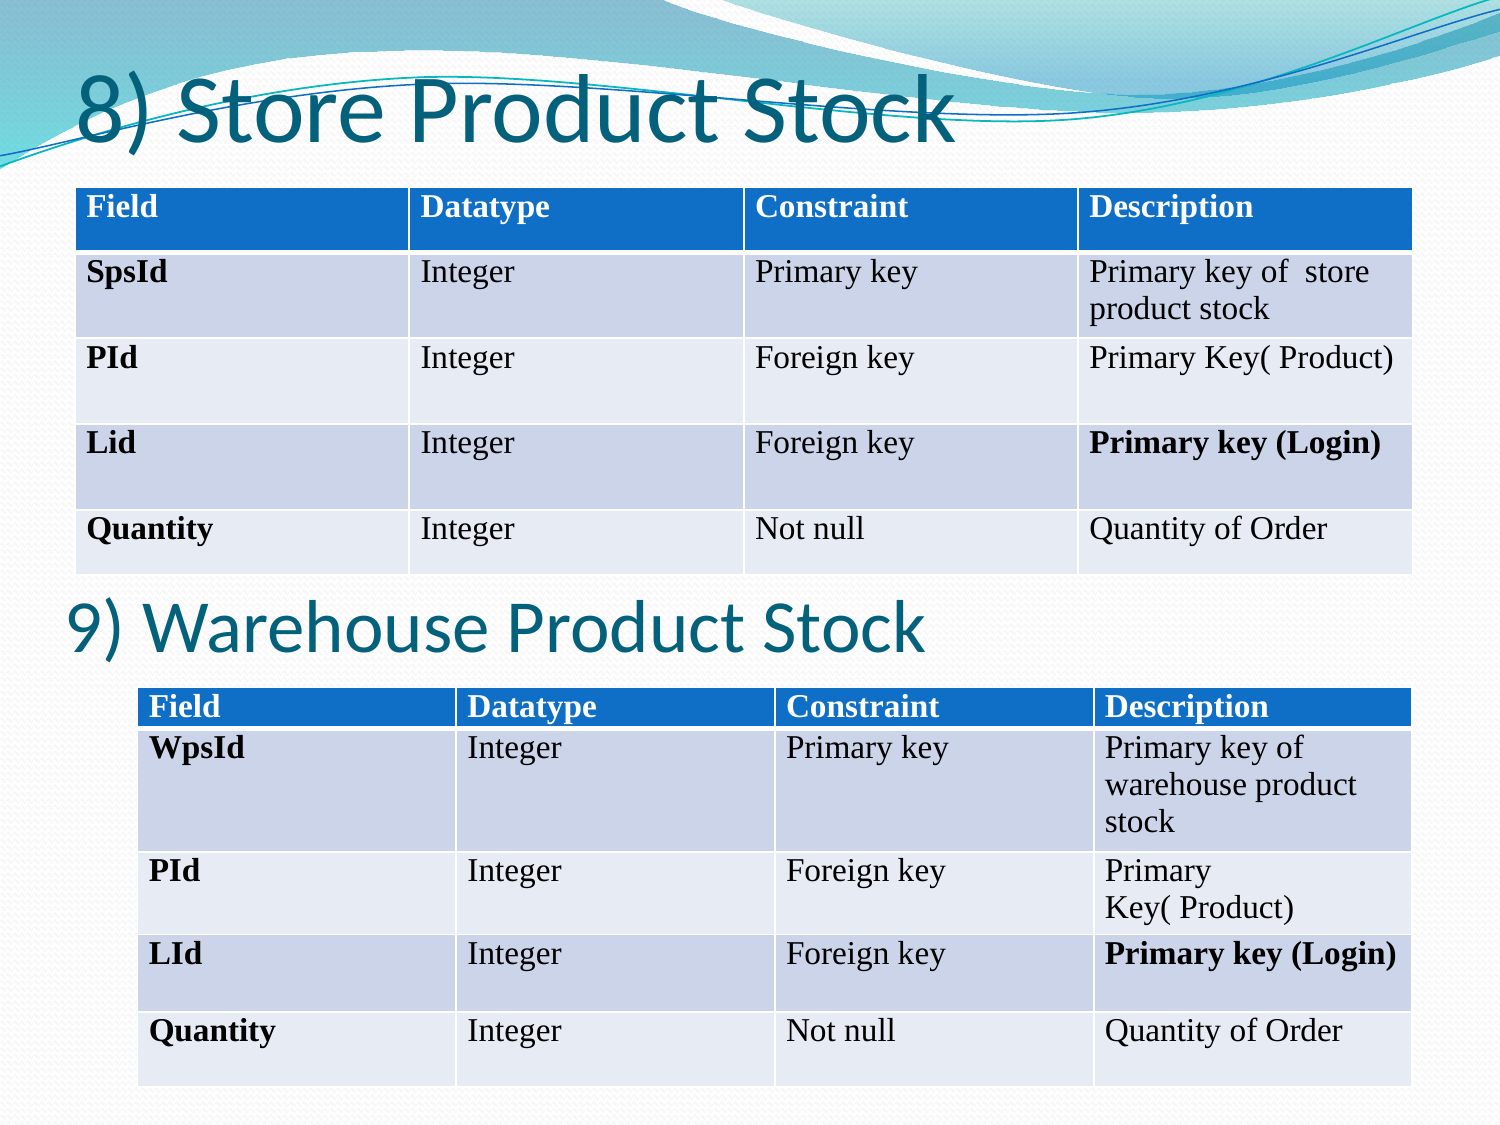

# 8) Store Product Stock

9) Warehouse Product Stock

| Field | Datatype | Constraint | Description |
| --- | --- | --- | --- |
| SpsId | Integer | Primary key | Primary key of store product stock |
| PId | Integer | Foreign key | Primary Key( Product) |
| Lid | Integer | Foreign key | Primary key (Login) |
| Quantity | Integer | Not null | Quantity of Order |
| Field | Datatype | Constraint | Description |
| --- | --- | --- | --- |
| WpsId | Integer | Primary key | Primary key of warehouse product stock |
| PId | Integer | Foreign key | Primary Key( Product) |
| LId | Integer | Foreign key | Primary key (Login) |
| Quantity | Integer | Not null | Quantity of Order |